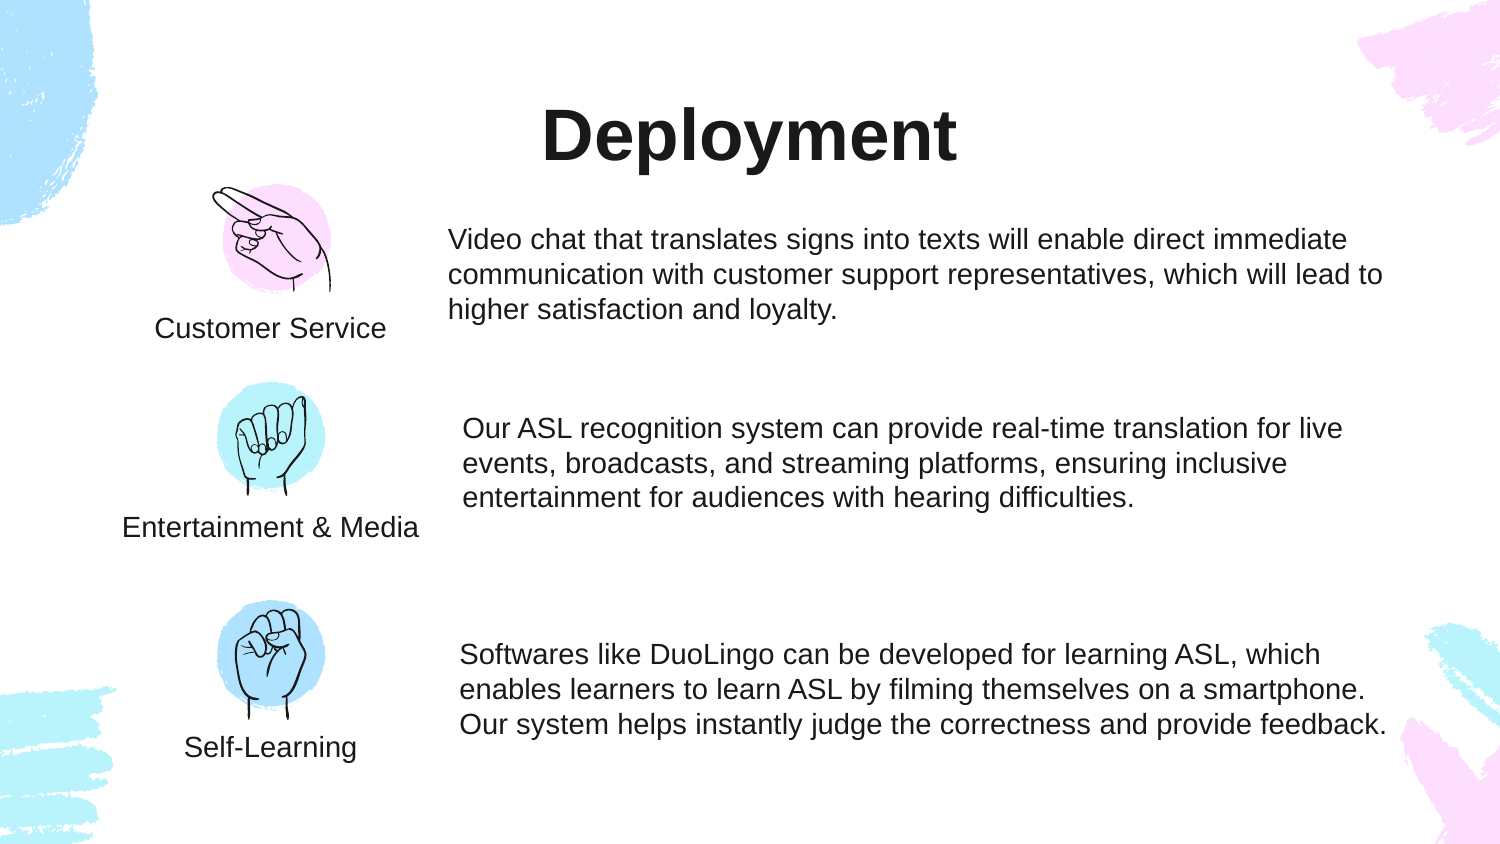

# Deployment

Video chat that translates signs into texts will enable direct immediate communication with customer support representatives, which will lead to higher satisfaction and loyalty.
Customer Service

Our ASL recognition system can provide real-time translation for live events, broadcasts, and streaming platforms, ensuring inclusive entertainment for audiences with hearing difficulties.
Entertainment & Media

Softwares like DuoLingo can be developed for learning ASL, which enables learners to learn ASL by filming themselves on a smartphone. Our system helps instantly judge the correctness and provide feedback.
Self-Learning